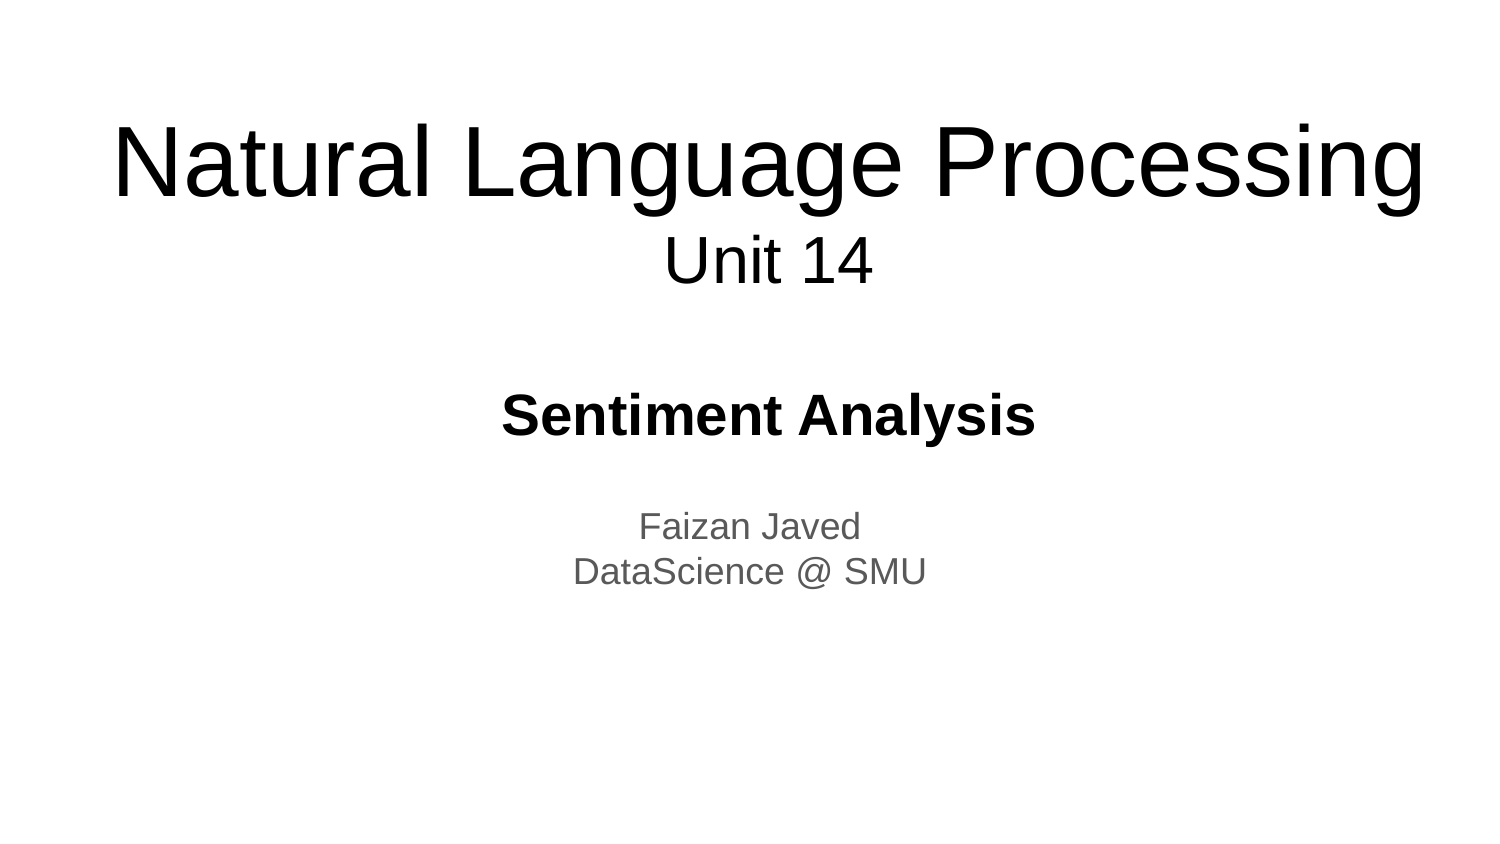

# Natural Language Processing
Unit 14
Sentiment Analysis
Faizan Javed
DataScience @ SMU